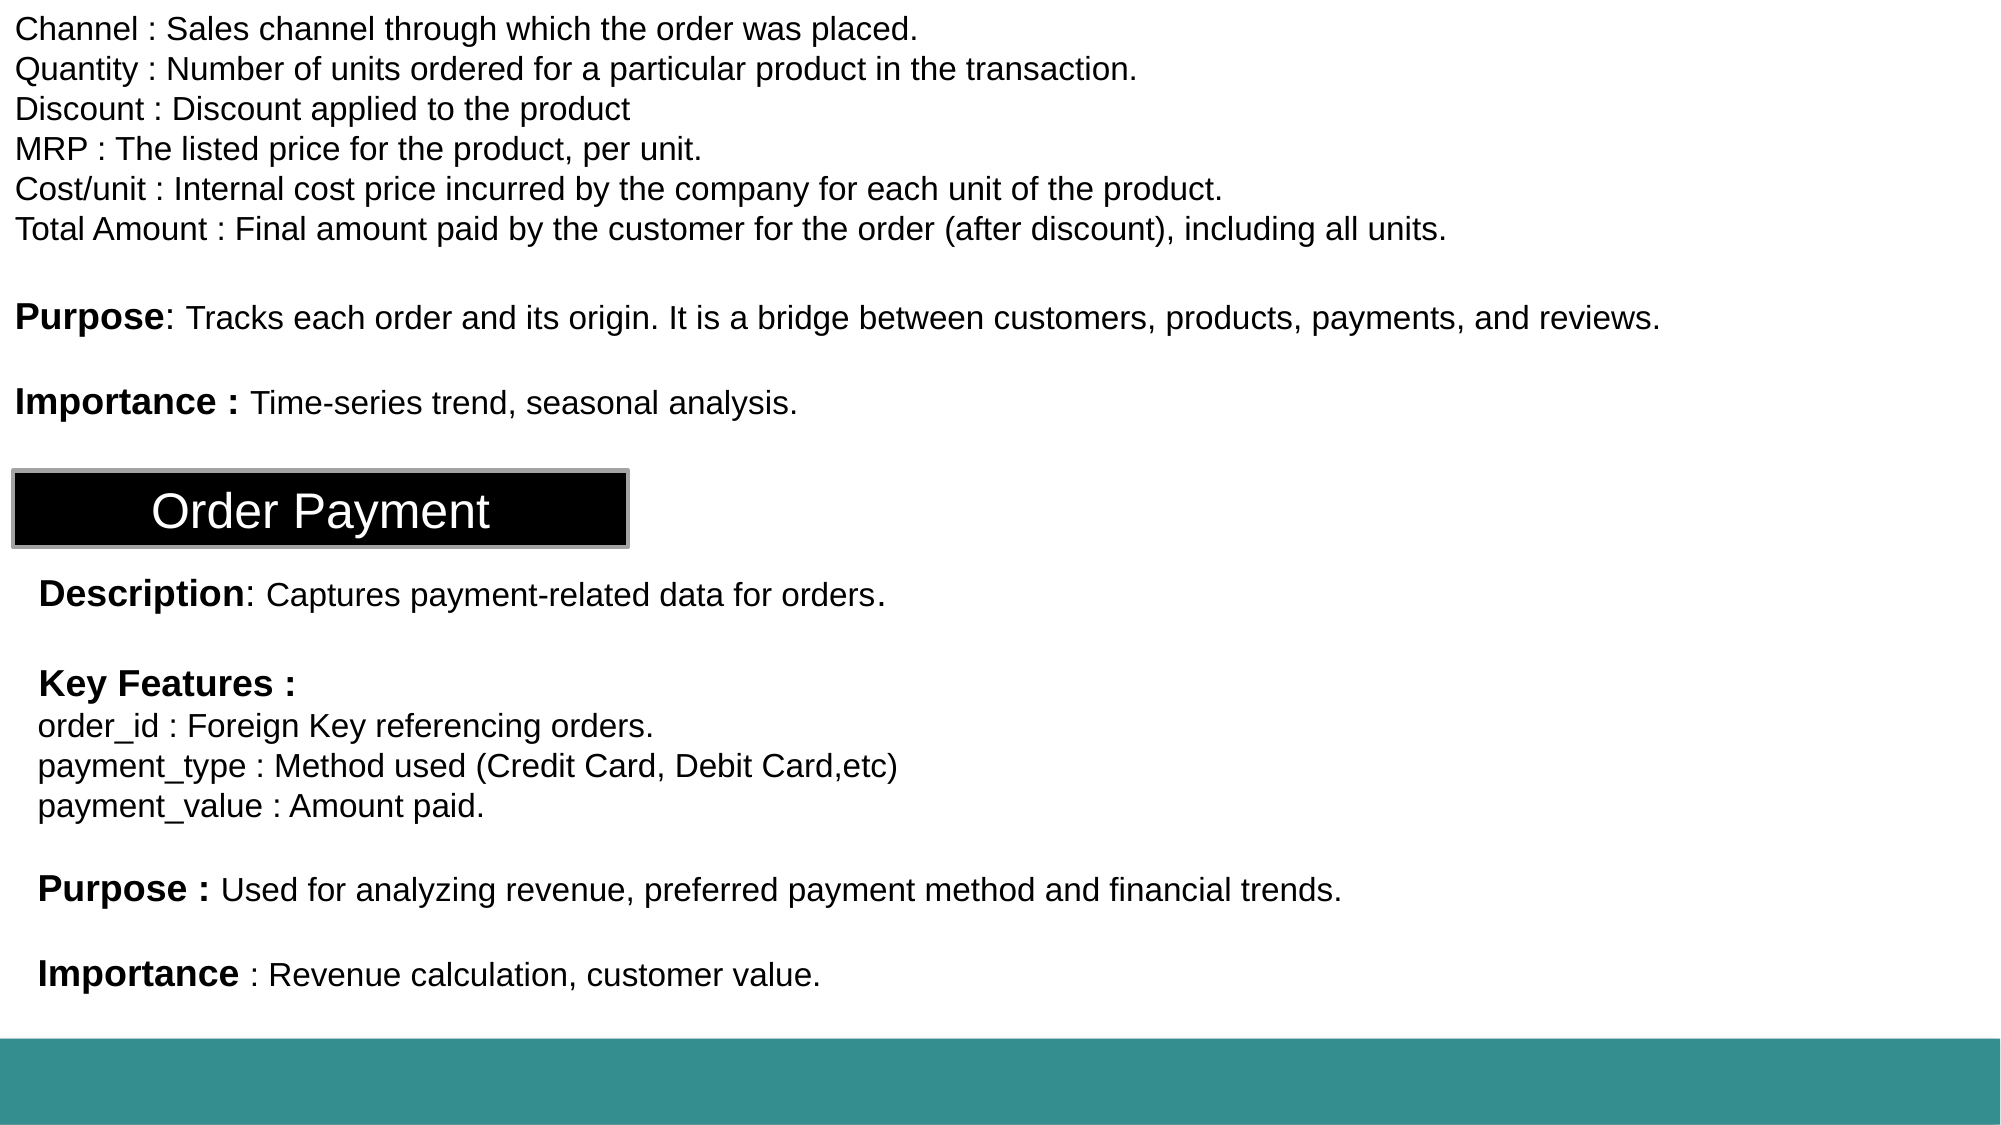

Channel : Sales channel through which the order was placed.
Quantity : Number of units ordered for a particular product in the transaction.
Discount : Discount applied to the product
MRP : The listed price for the product, per unit.
Cost/unit : Internal cost price incurred by the company for each unit of the product.
Total Amount : Final amount paid by the customer for the order (after discount), including all units.

Purpose: Tracks each order and its origin. It is a bridge between customers, products, payments, and reviews.

Importance : Time-series trend, seasonal analysis.
Order Payment
 Description: Captures payment-related data for orders.

 Key Features :
 order_id : Foreign Key referencing orders.
 payment_type : Method used (Credit Card, Debit Card,etc)
 payment_value : Amount paid.

 Purpose : Used for analyzing revenue, preferred payment method and financial trends.

 Importance : Revenue calculation, customer value.